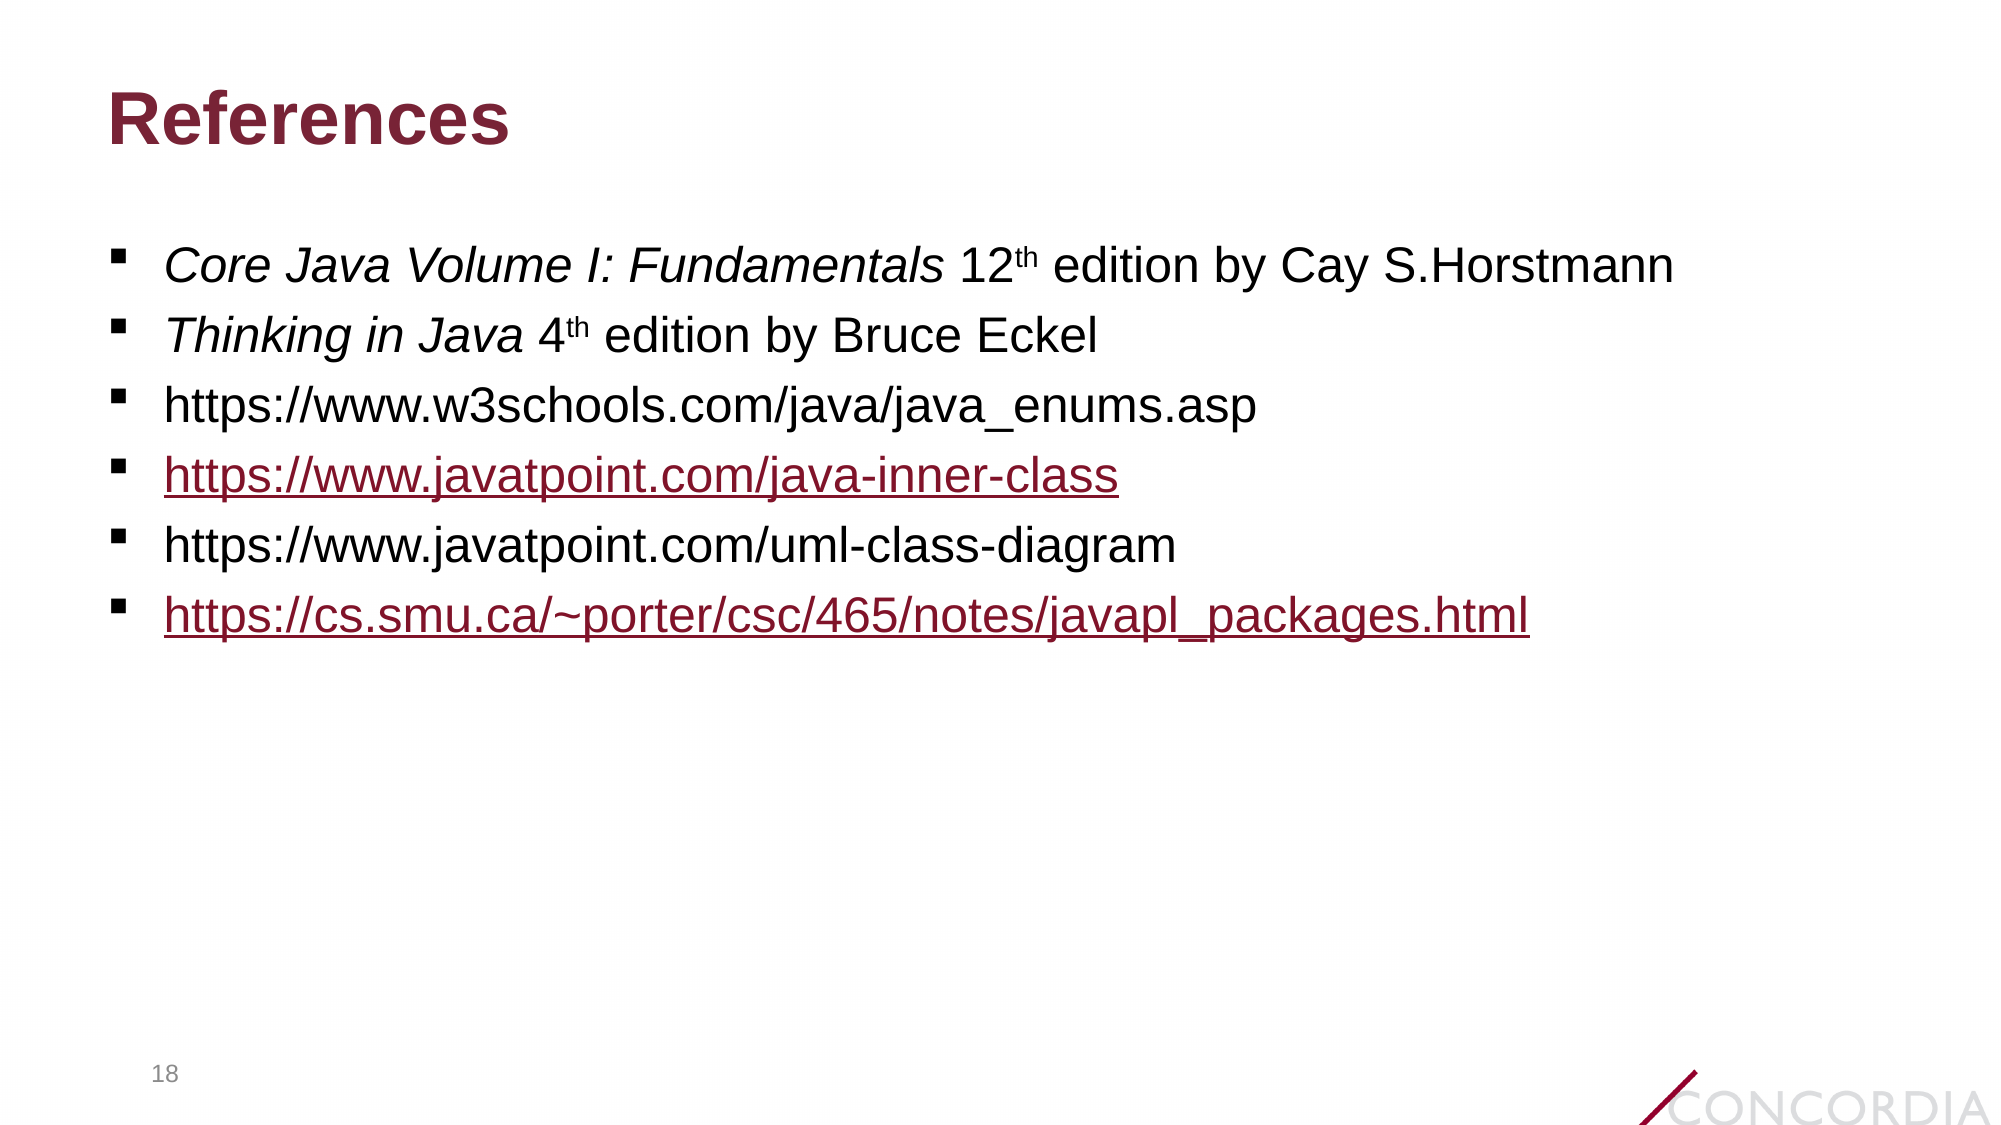

# References
Core Java Volume I: Fundamentals 12th edition by Cay S.Horstmann
Thinking in Java 4th edition by Bruce Eckel
https://www.w3schools.com/java/java_enums.asp
https://www.javatpoint.com/java-inner-class
https://www.javatpoint.com/uml-class-diagram
https://cs.smu.ca/~porter/csc/465/notes/javapl_packages.html

18